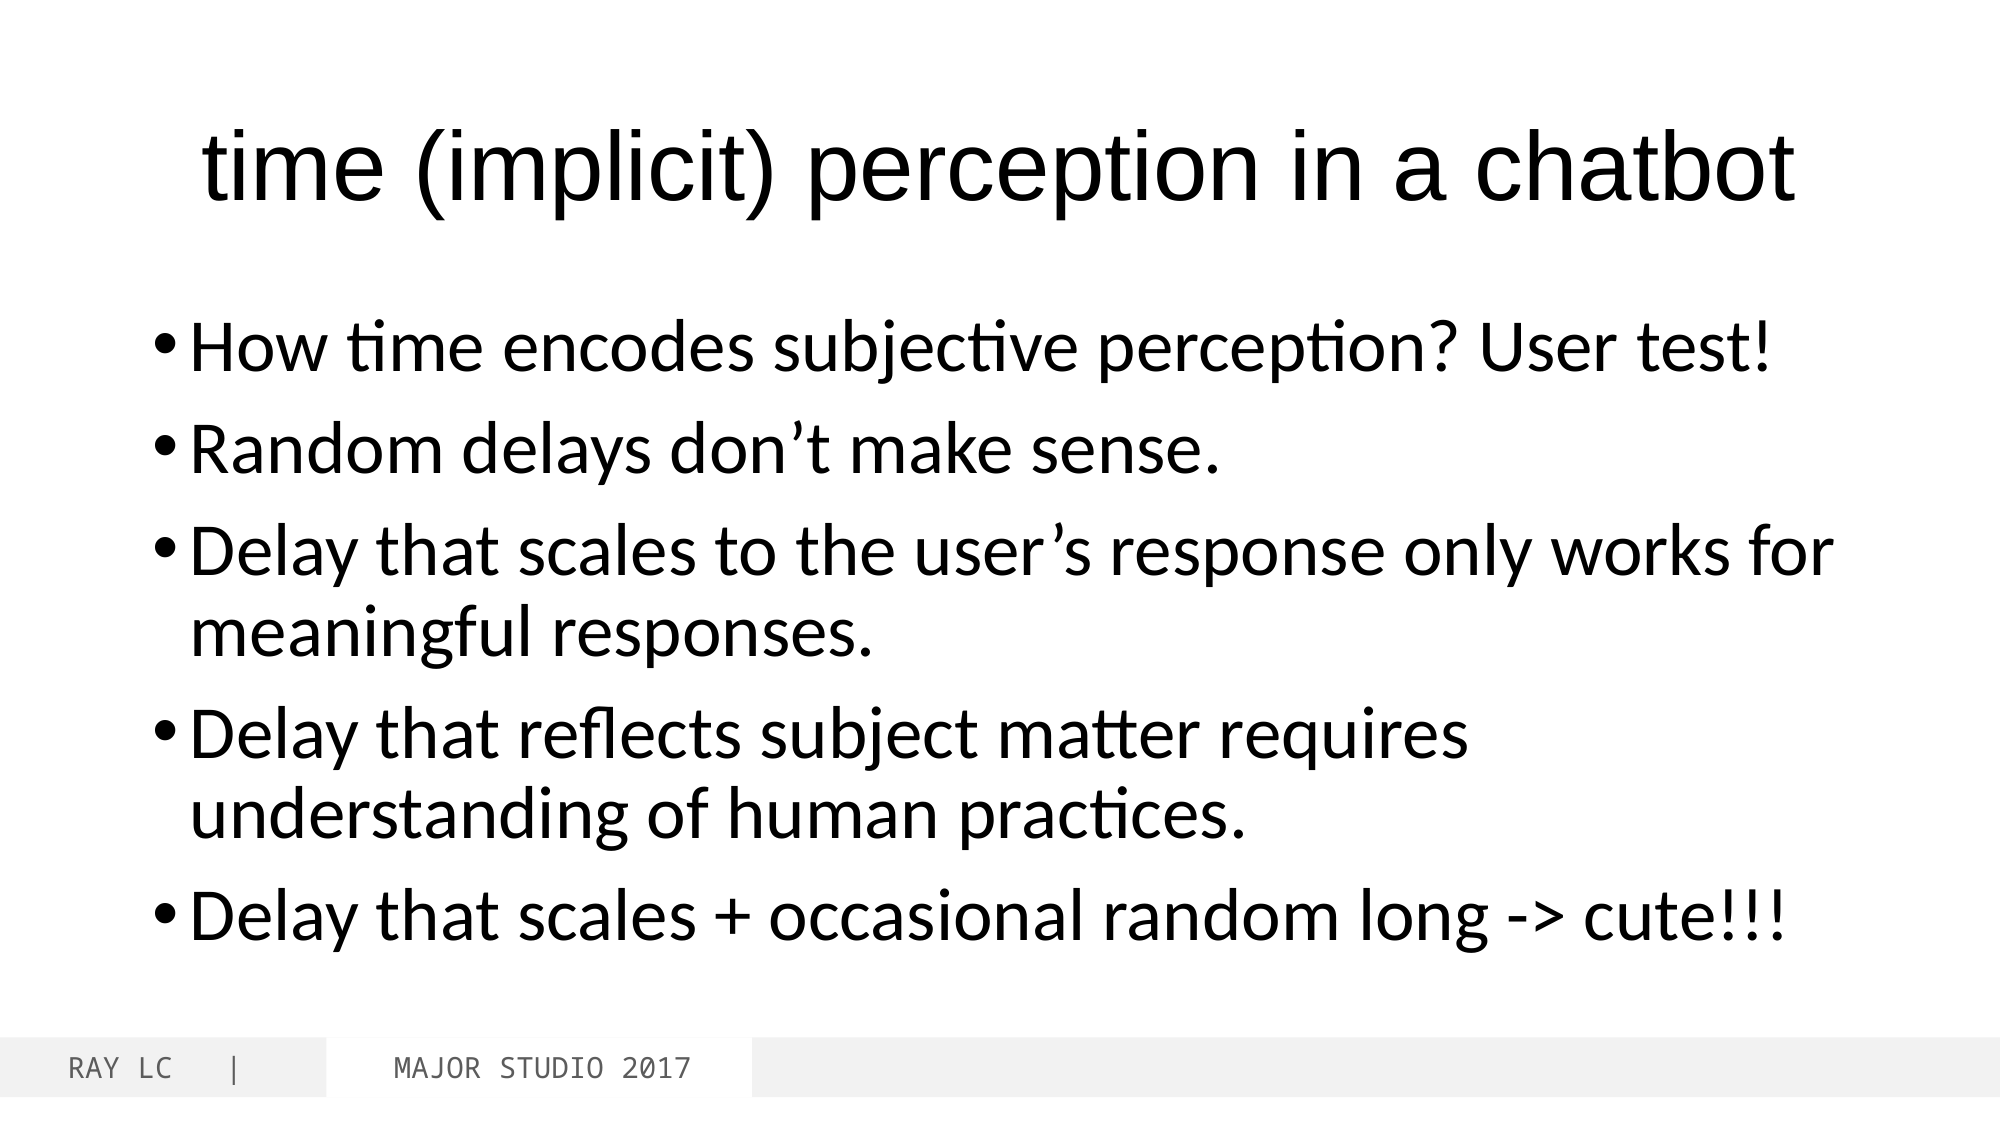

# time (implicit) perception in a chatbot
How time encodes subjective perception? User test!
Random delays don’t make sense.
Delay that scales to the user’s response only works for meaningful responses.
Delay that reflects subject matter requires understanding of human practices.
Delay that scales + occasional random long -> cute!!!